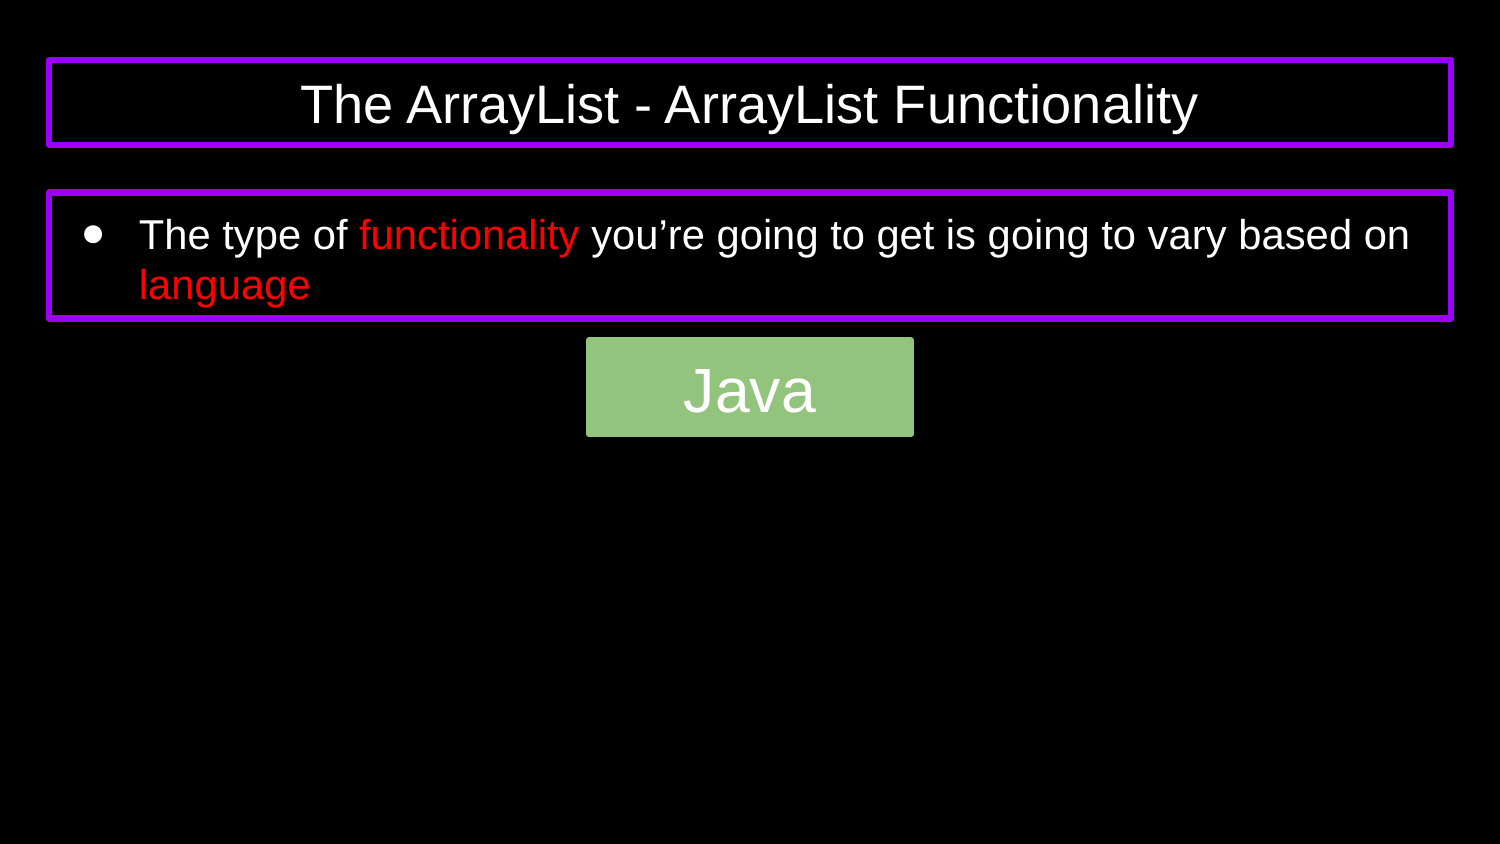

# The ArrayList - ArrayList Functionality
The type of functionality you’re going to get is going to vary based on language
Java